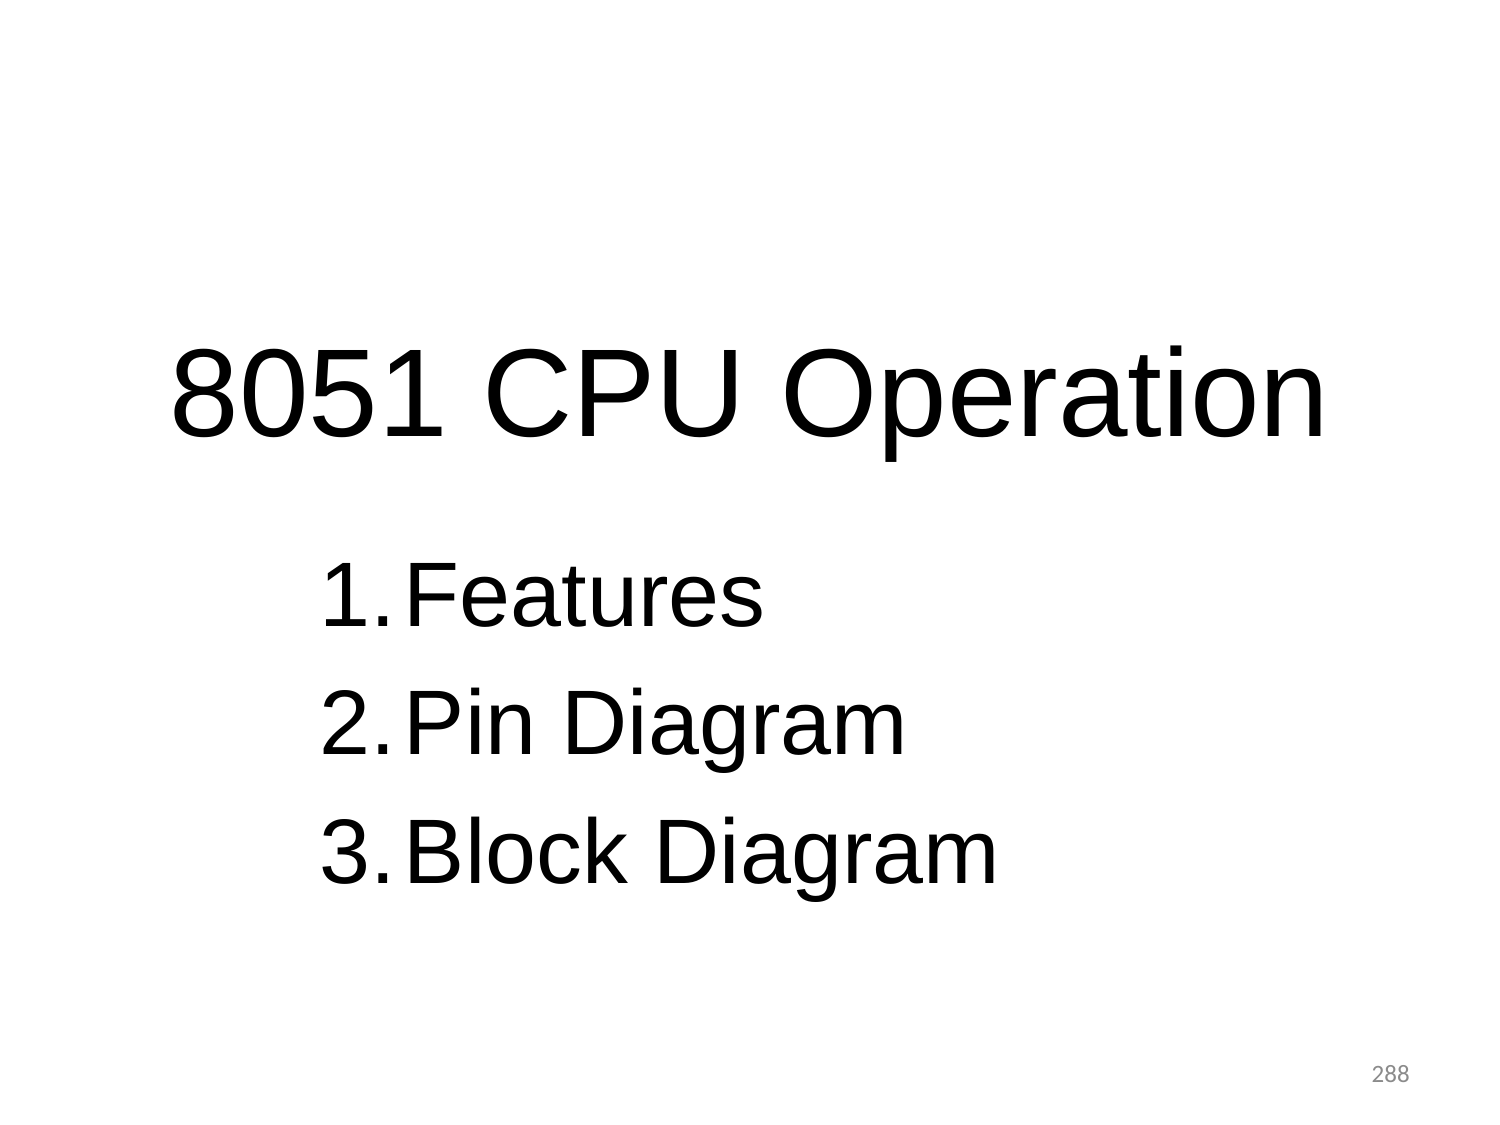

# 8051 CPU Operation
Features
Pin Diagram
Block Diagram
288